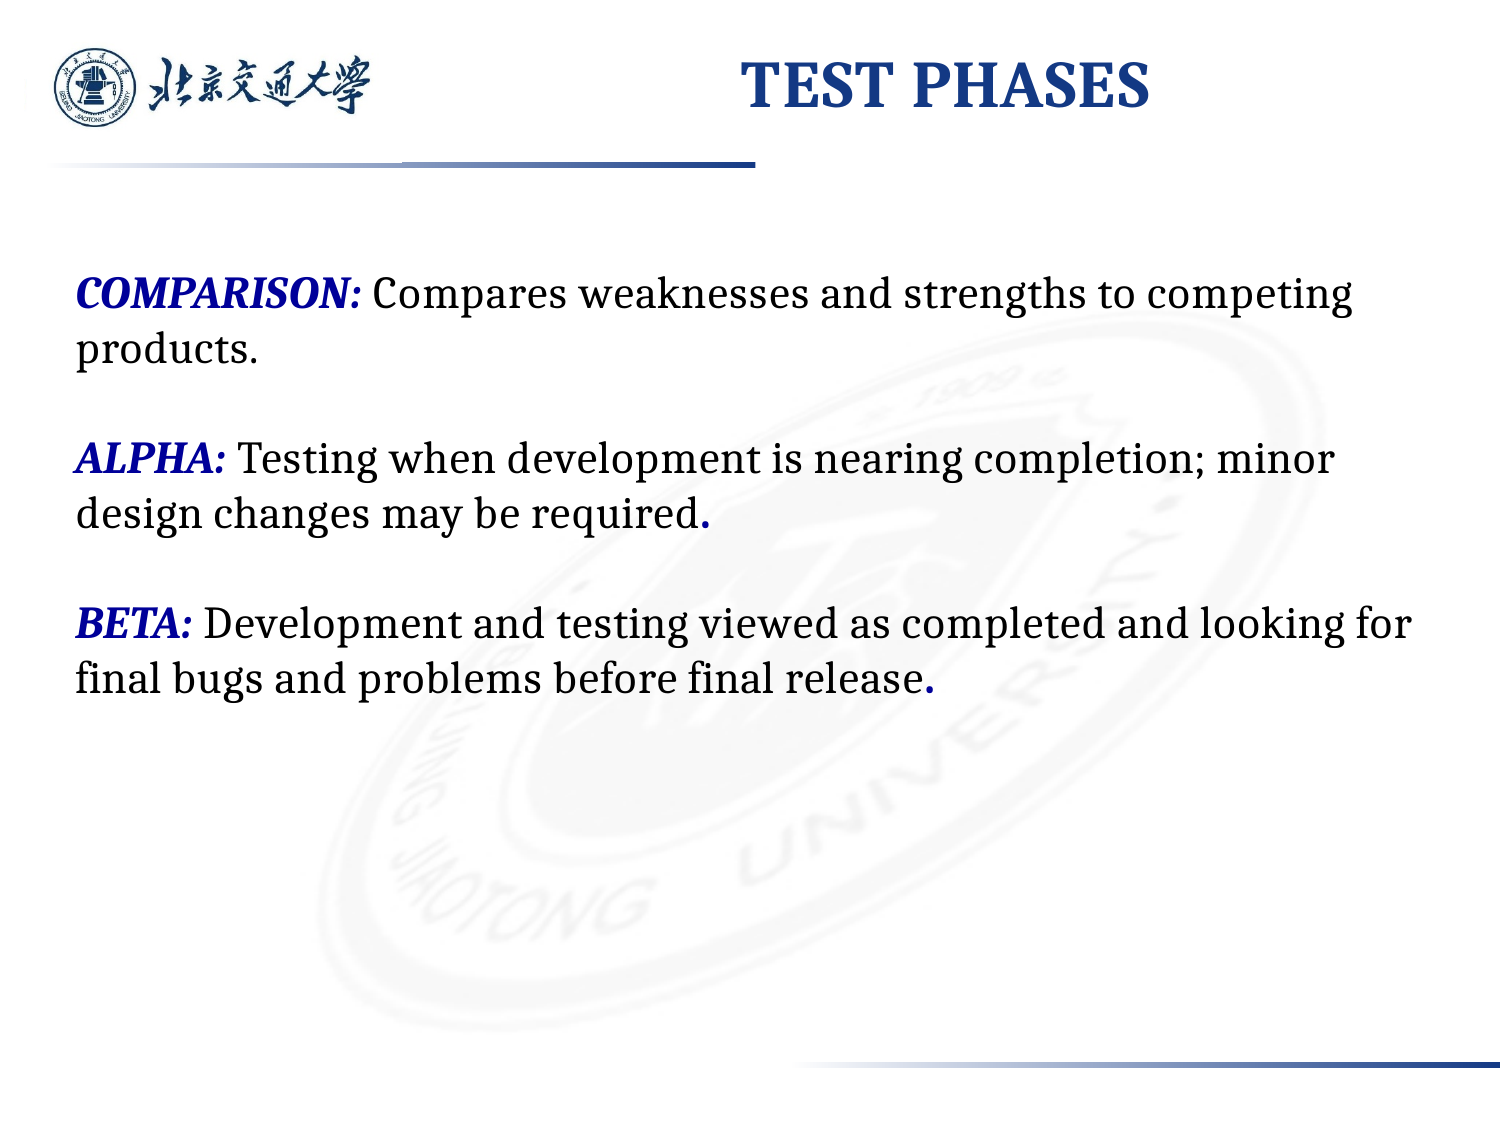

# TEST PHASES
COMPARISON: Compares weaknesses and strengths to competing products.

ALPHA: Testing when development is nearing completion; minor design changes may be required.

BETA: Development and testing viewed as completed and looking for final bugs and problems before final release.